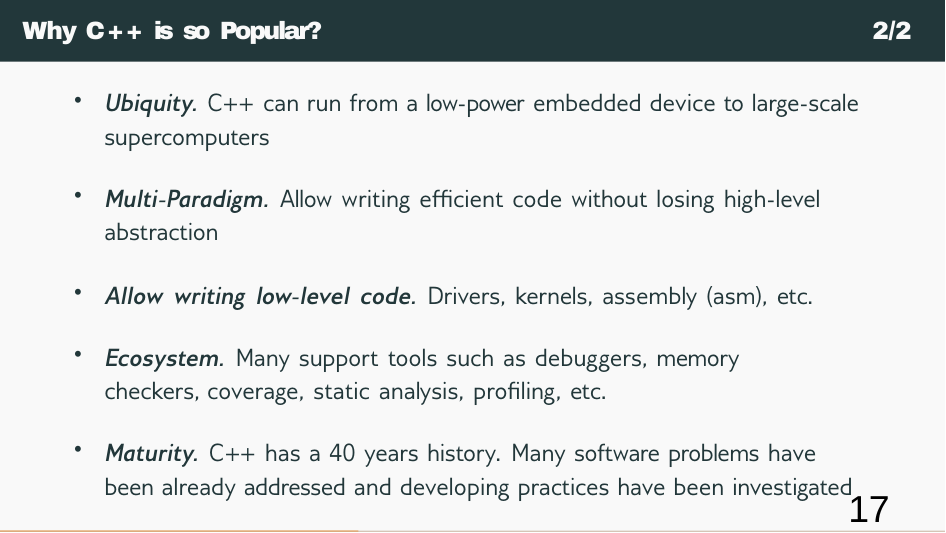

# Why C++ is so Popular?
2/2
Ubiquity. C++ can run from a low-power embedded device to large-scale supercomputers
Multi-Paradigm. Allow writing efficient code without losing high-level abstraction

Allow writing low-level code. Drivers, kernels, assembly (asm), etc.
Ecosystem. Many support tools such as debuggers, memory checkers, coverage, static analysis, profiling, etc.
Maturity. C++ has a 40 years history. Many software problems have been already addressed and developing practices have been investigated